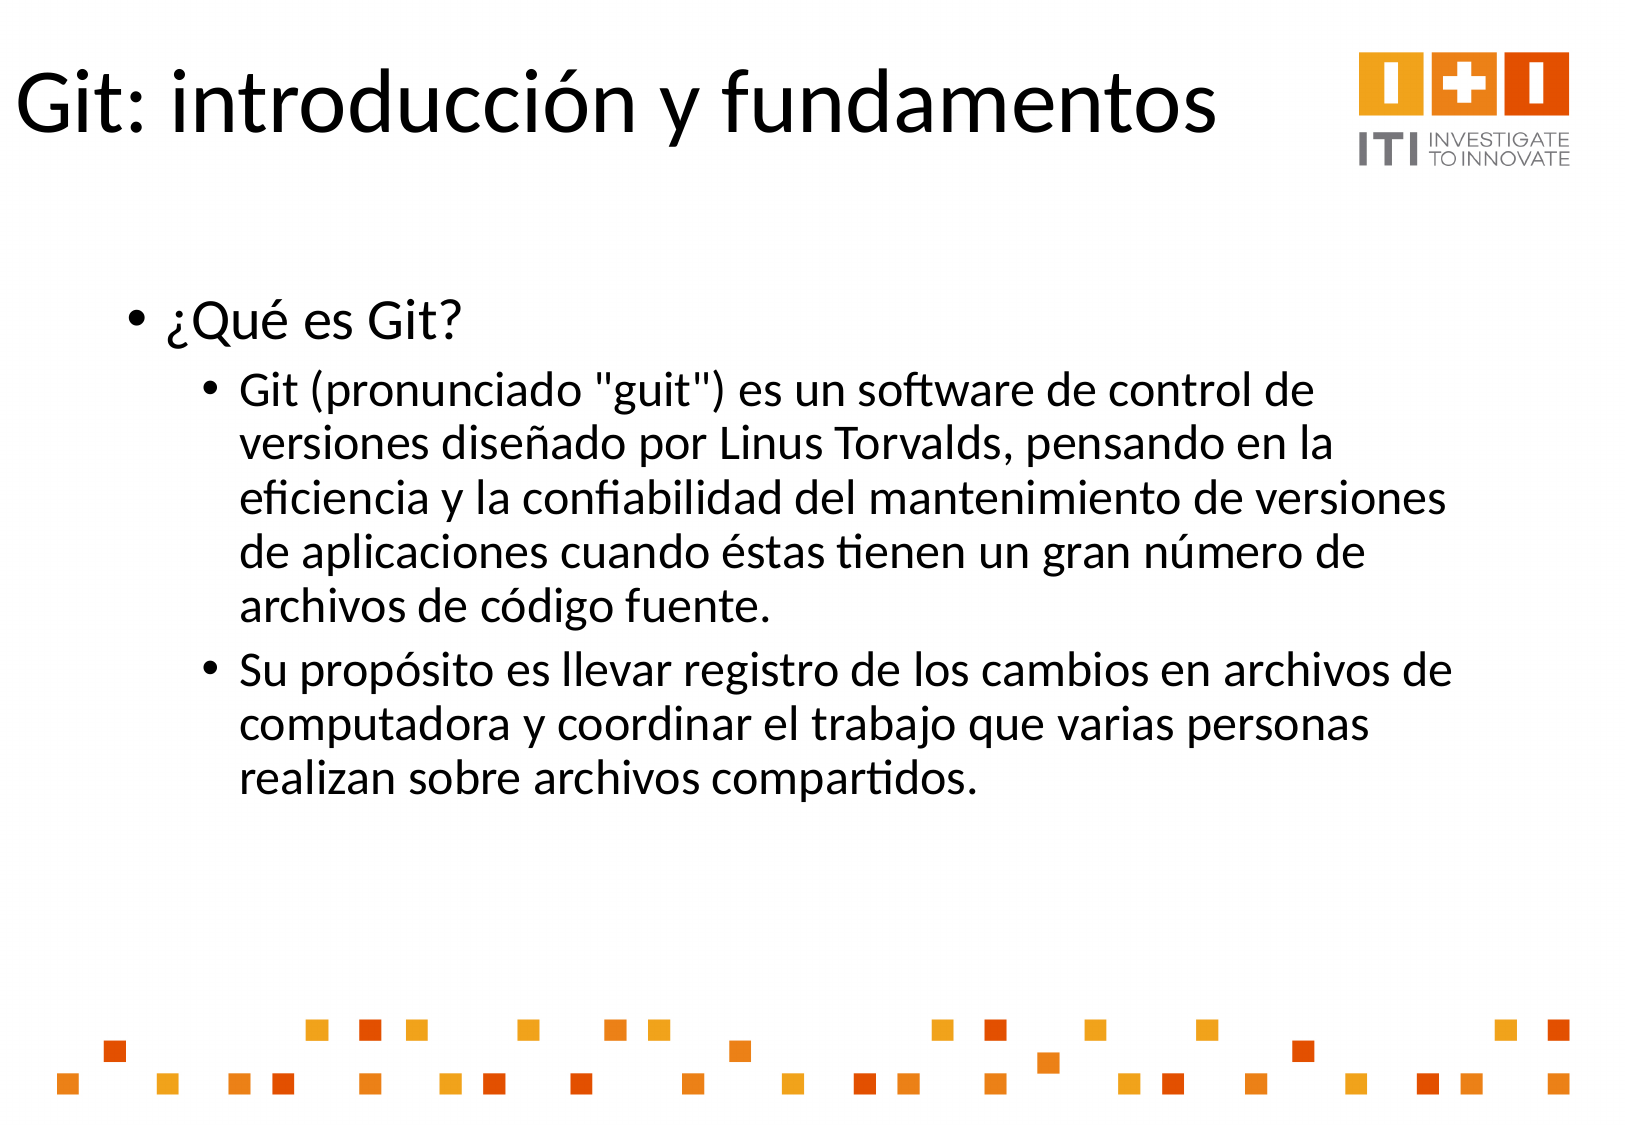

# Git: introducción y fundamentos

¿Qué es Git?
Git (pronunciado "guit"​) es un software de control de versiones diseñado por Linus Torvalds, pensando en la eficiencia y la confiabilidad del mantenimiento de versiones de aplicaciones cuando éstas tienen un gran número de archivos de código fuente.
Su propósito es llevar registro de los cambios en archivos de computadora y coordinar el trabajo que varias personas realizan sobre archivos compartidos.